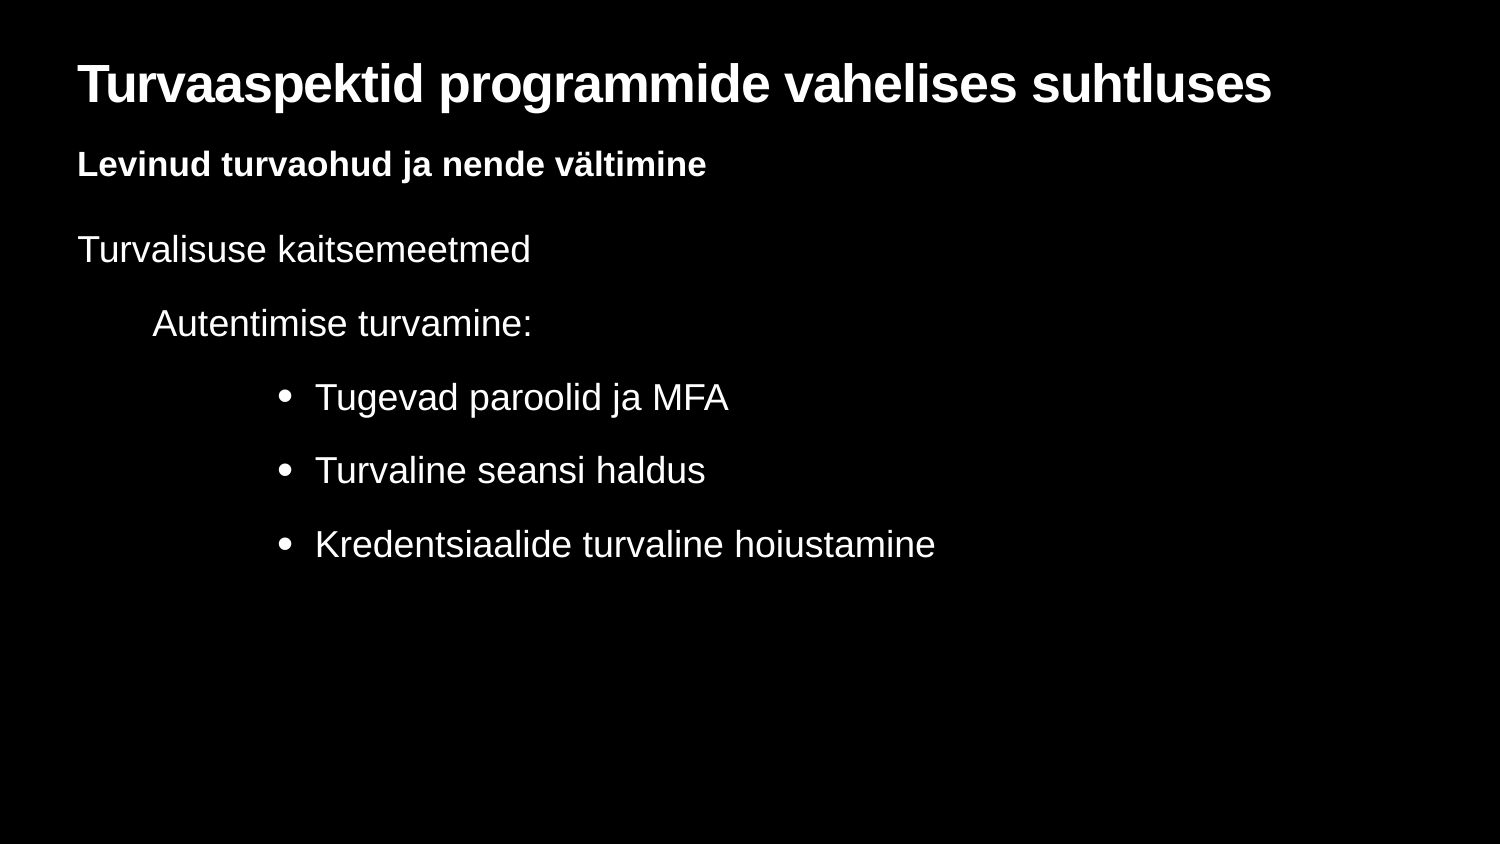

# Turvaaspektid programmide vahelises suhtluses
Levinud turvaohud ja nende vältimine
Turvalisuse kaitsemeetmed
Autentimise turvamine:
Tugevad paroolid ja MFA
Turvaline seansi haldus
Kredentsiaalide turvaline hoiustamine